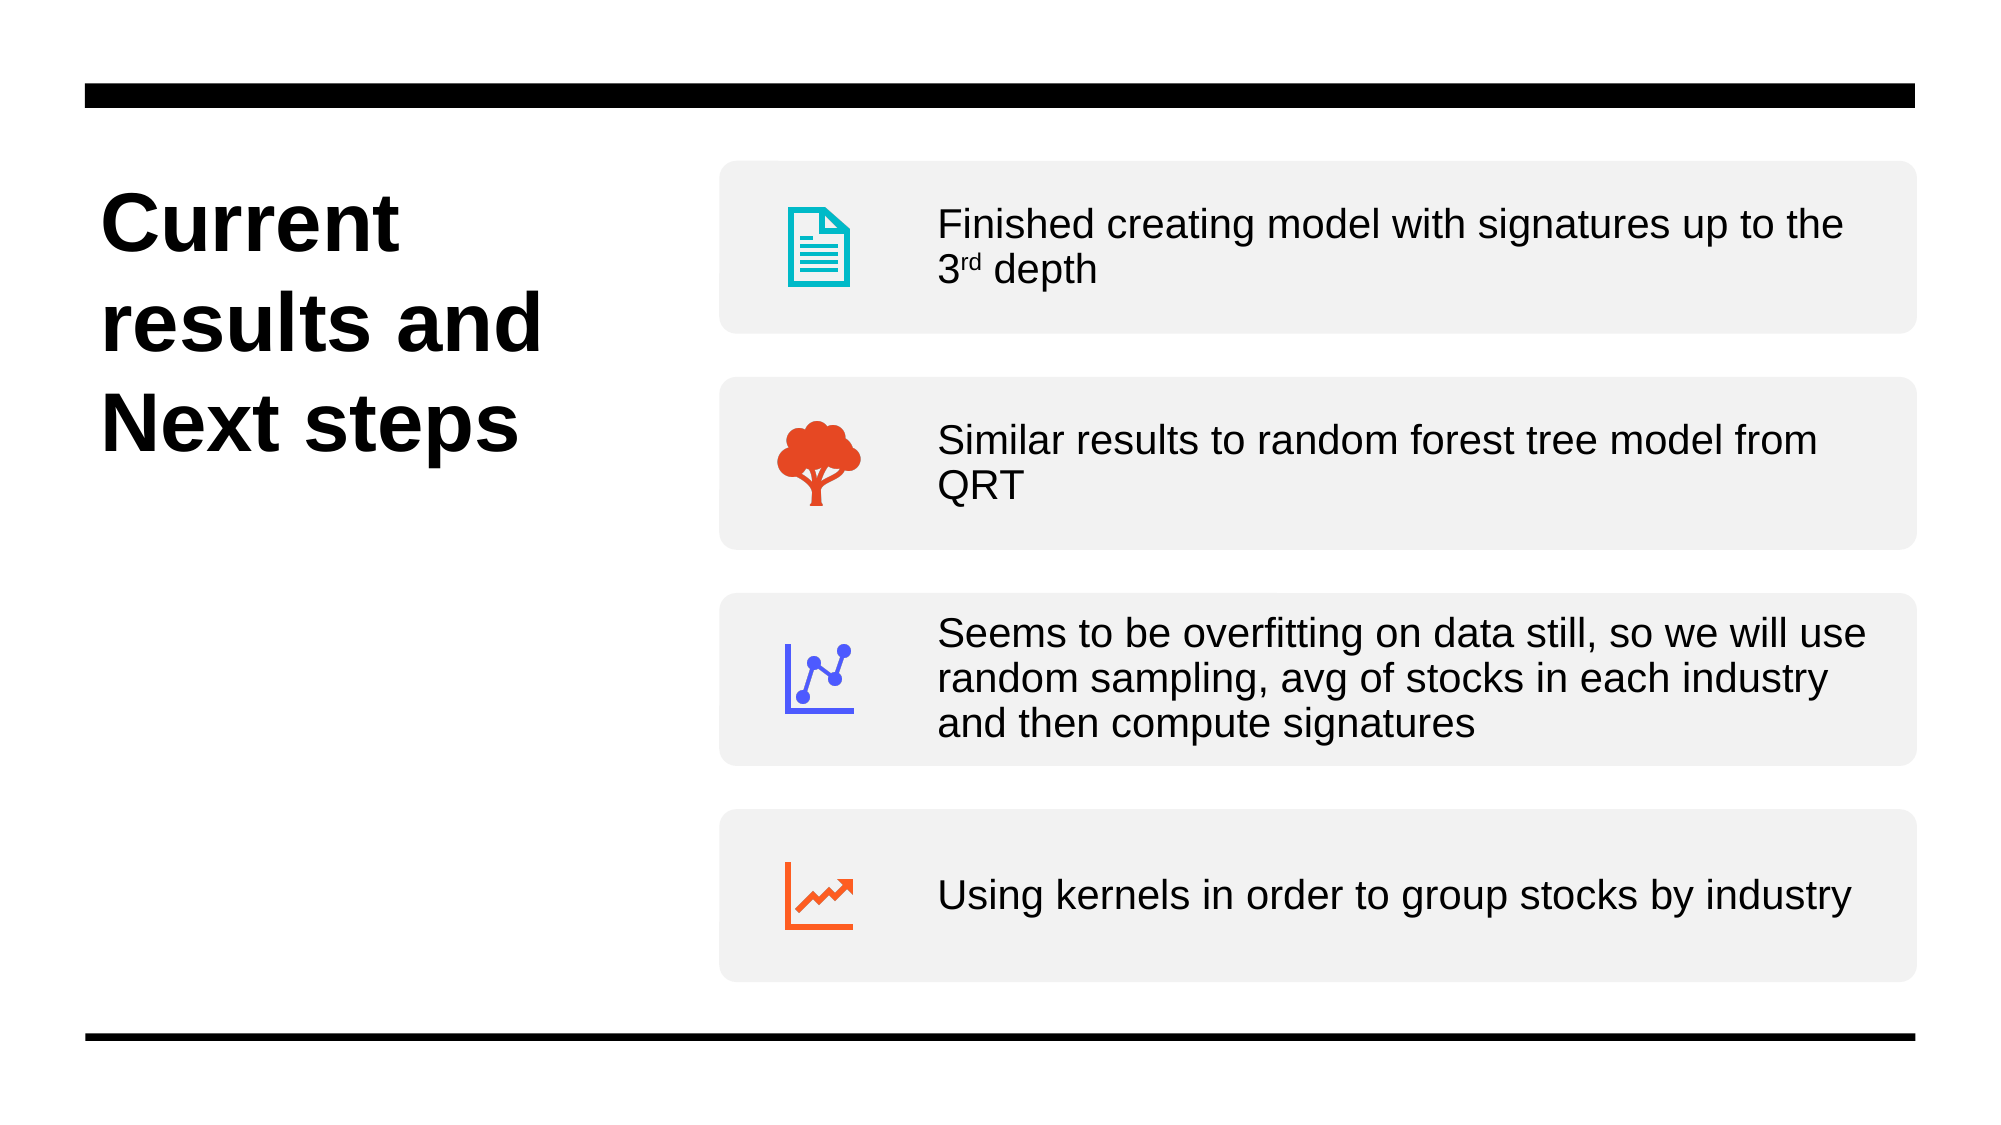

Finished creating model with signatures up to the 3rd depth
Similar results to random forest tree model from QRT
Seems to be overfitting on data still, so we will use random sampling, avg of stocks in each industry and then compute signatures
Using kernels in order to group stocks by industry
# Current results and Next steps